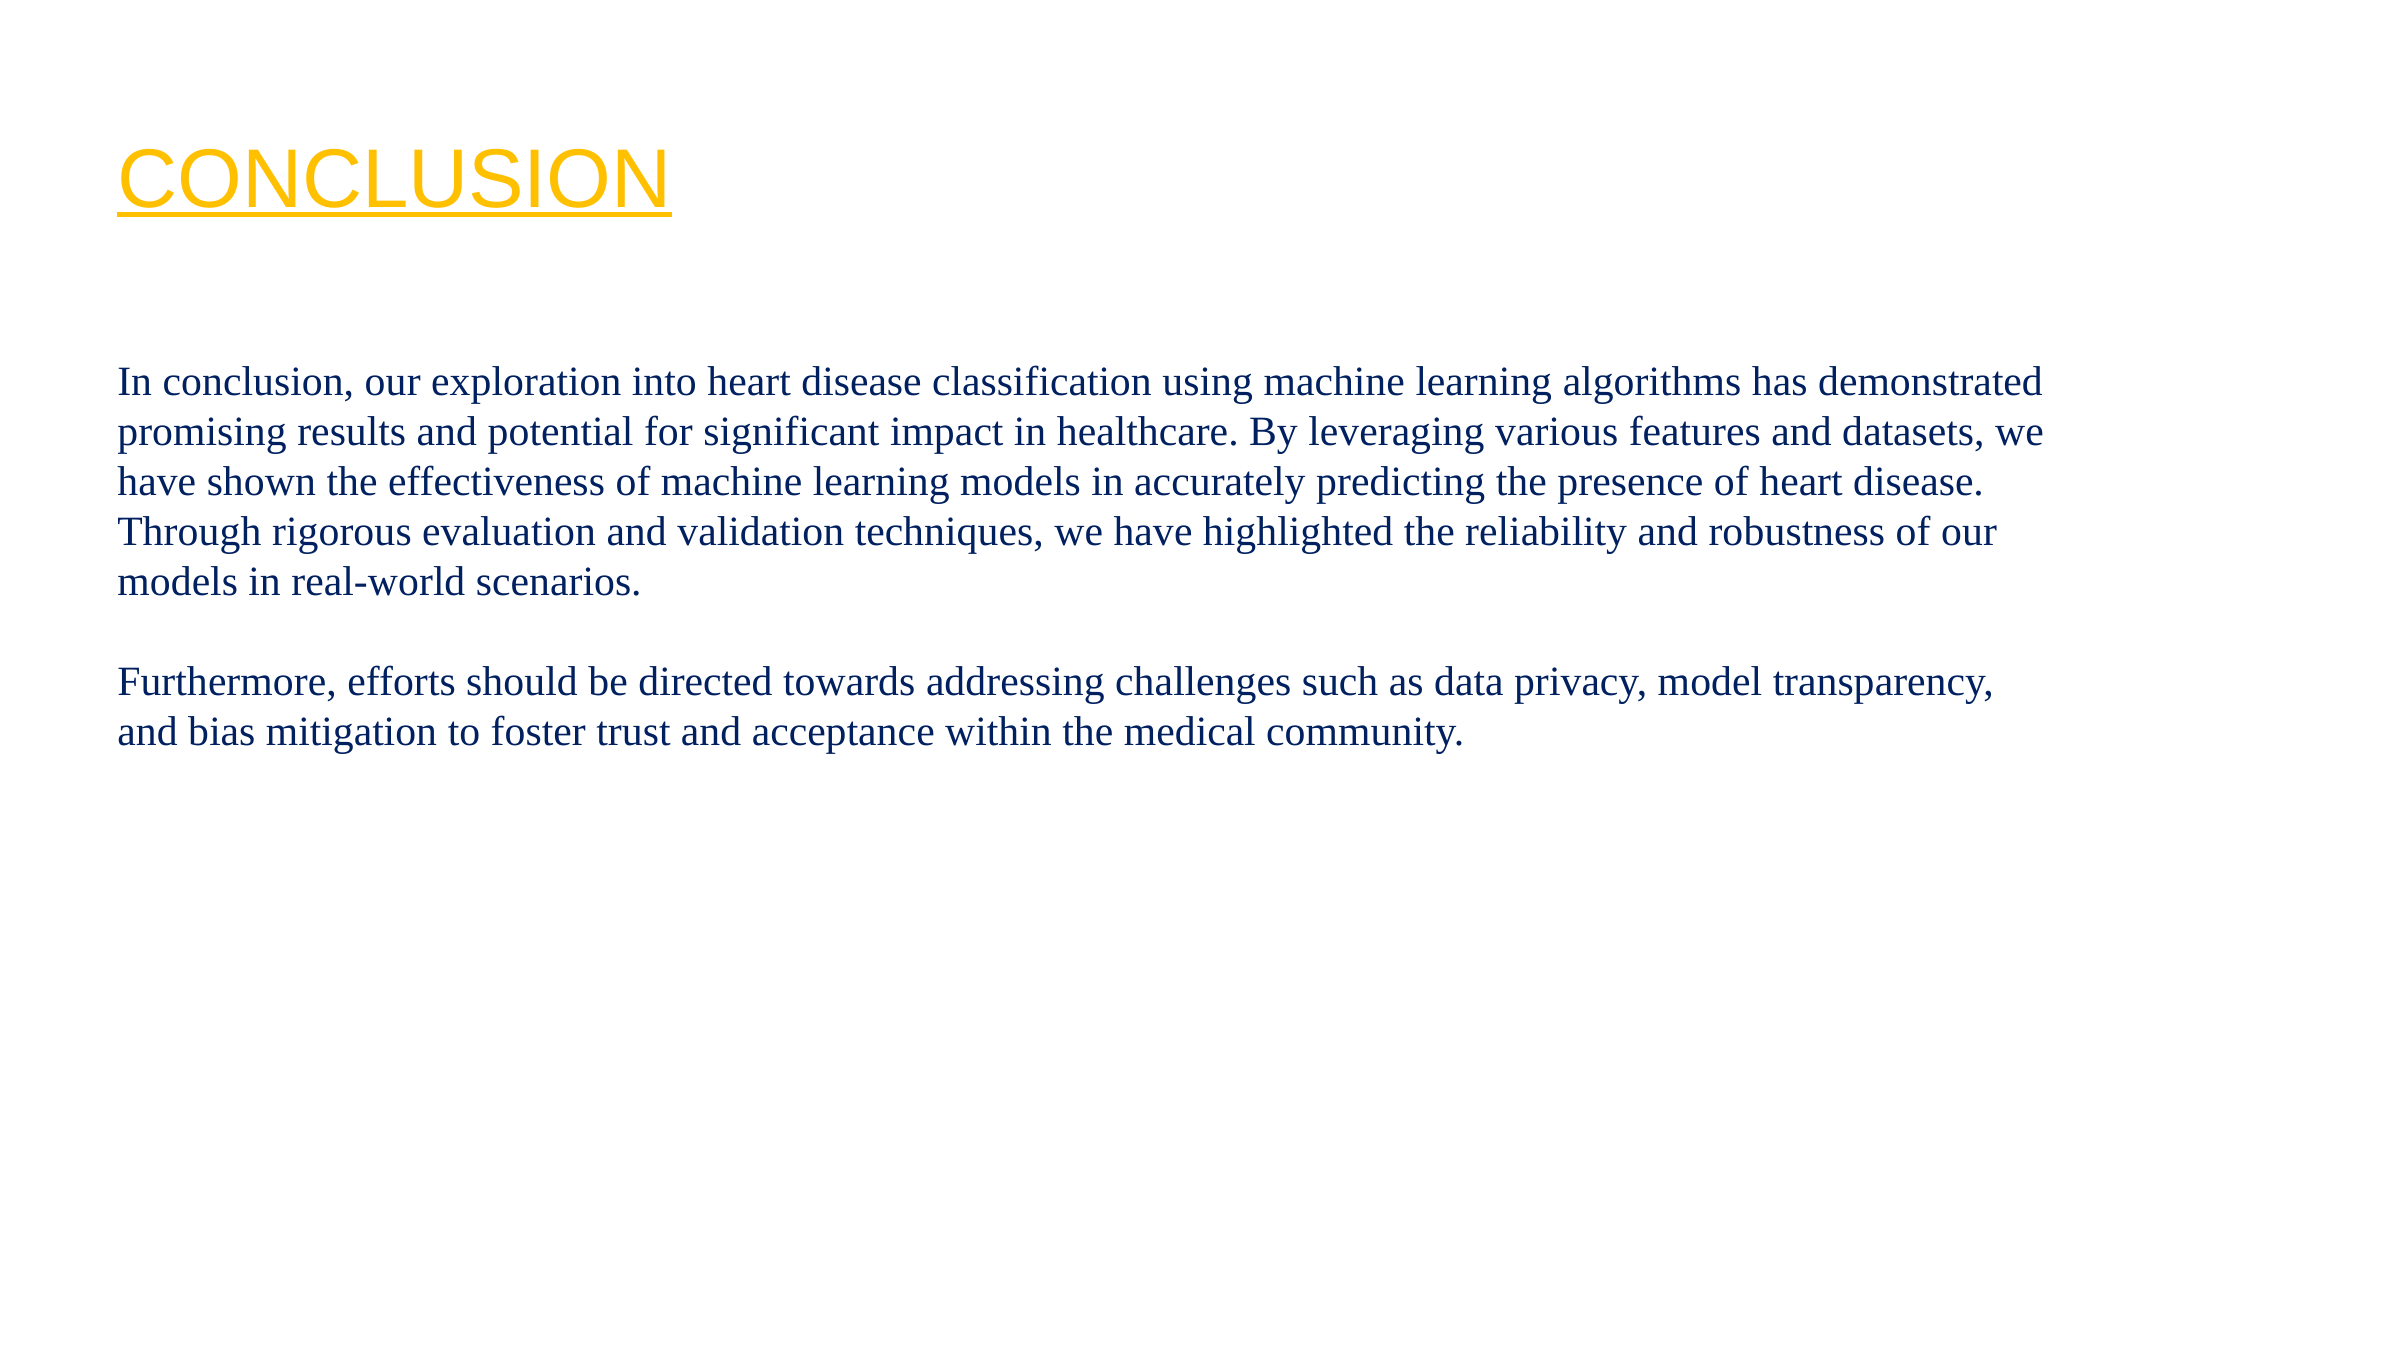

CONCLUSION

In conclusion, our exploration into heart disease classification using machine learning algorithms has demonstrated promising results and potential for significant impact in healthcare. By leveraging various features and datasets, we have shown the effectiveness of machine learning models in accurately predicting the presence of heart disease. Through rigorous evaluation and validation techniques, we have highlighted the reliability and robustness of our models in real-world scenarios.

Furthermore, efforts should be directed towards addressing challenges such as data privacy, model transparency, and bias mitigation to foster trust and acceptance within the medical community.